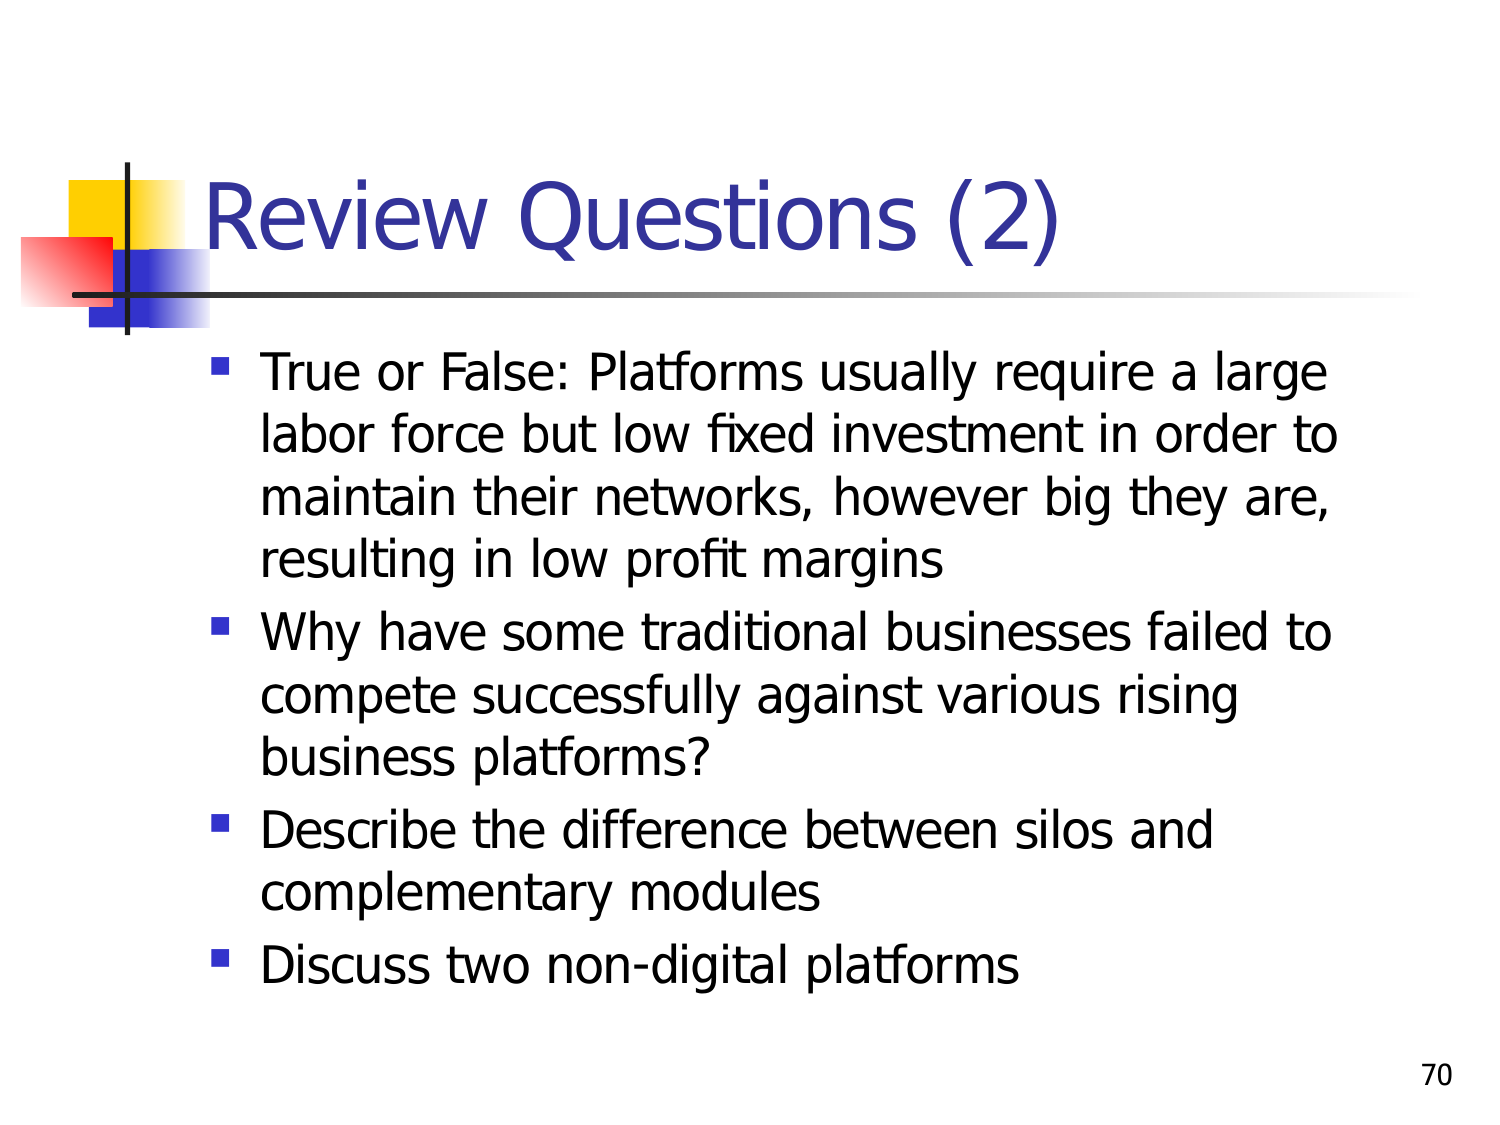

# Review Questions (2)
True or False: Platforms usually require a large labor force but low fixed investment in order to maintain their networks, however big they are, resulting in low profit margins
Why have some traditional businesses failed to compete successfully against various rising business platforms?
Describe the difference between silos and complementary modules
Discuss two non-digital platforms

70